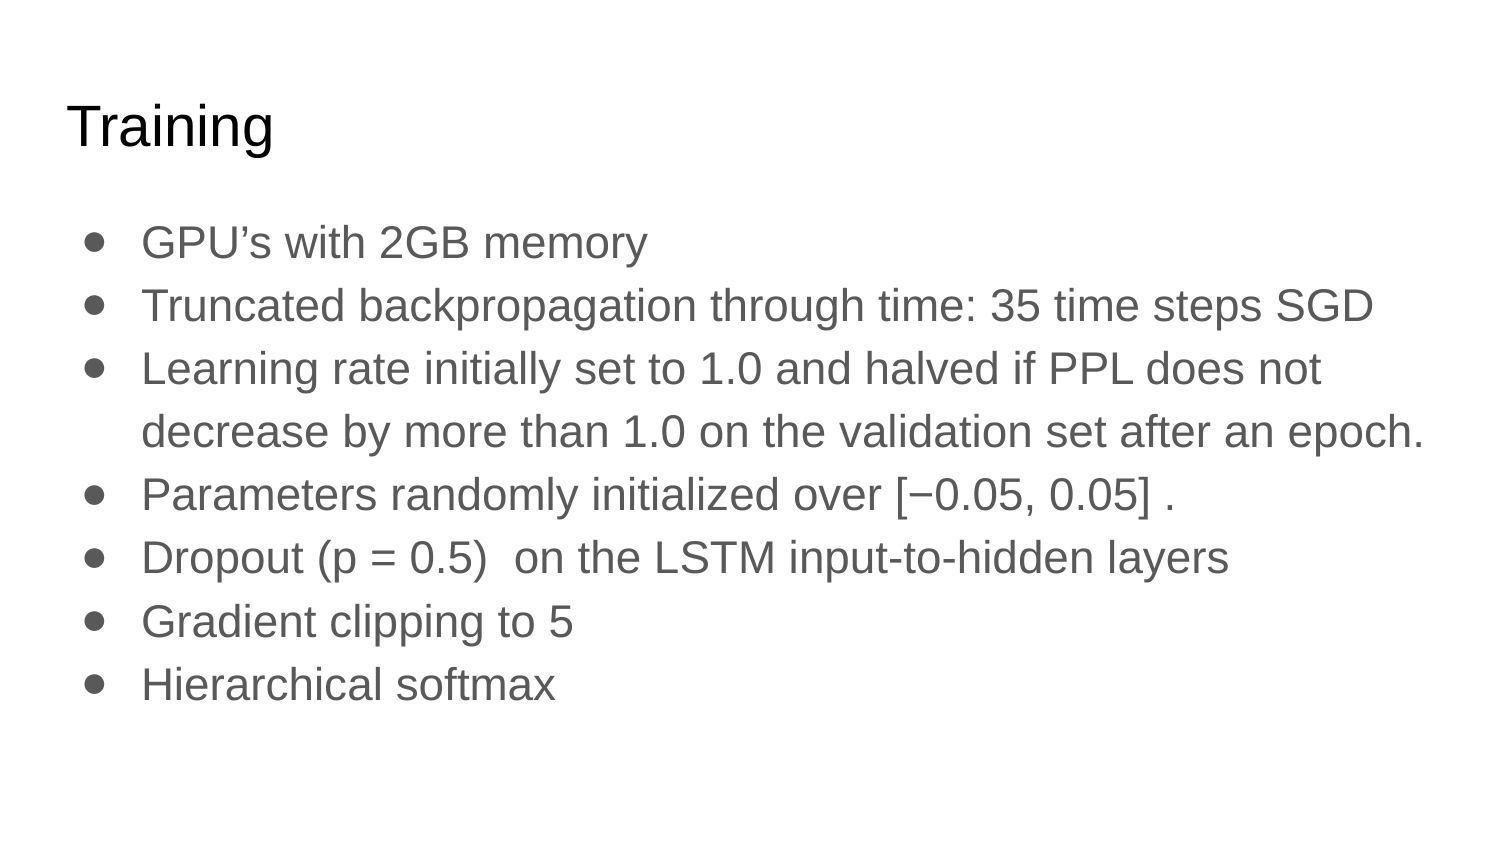

# Training
GPU’s with 2GB memory
Truncated backpropagation through time: 35 time steps SGD
Learning rate initially set to 1.0 and halved if PPL does not decrease by more than 1.0 on the validation set after an epoch.
Parameters randomly initialized over [−0.05, 0.05] .
Dropout (p = 0.5)  on the LSTM input-to-hidden layers
Gradient clipping to 5
Hierarchical softmax